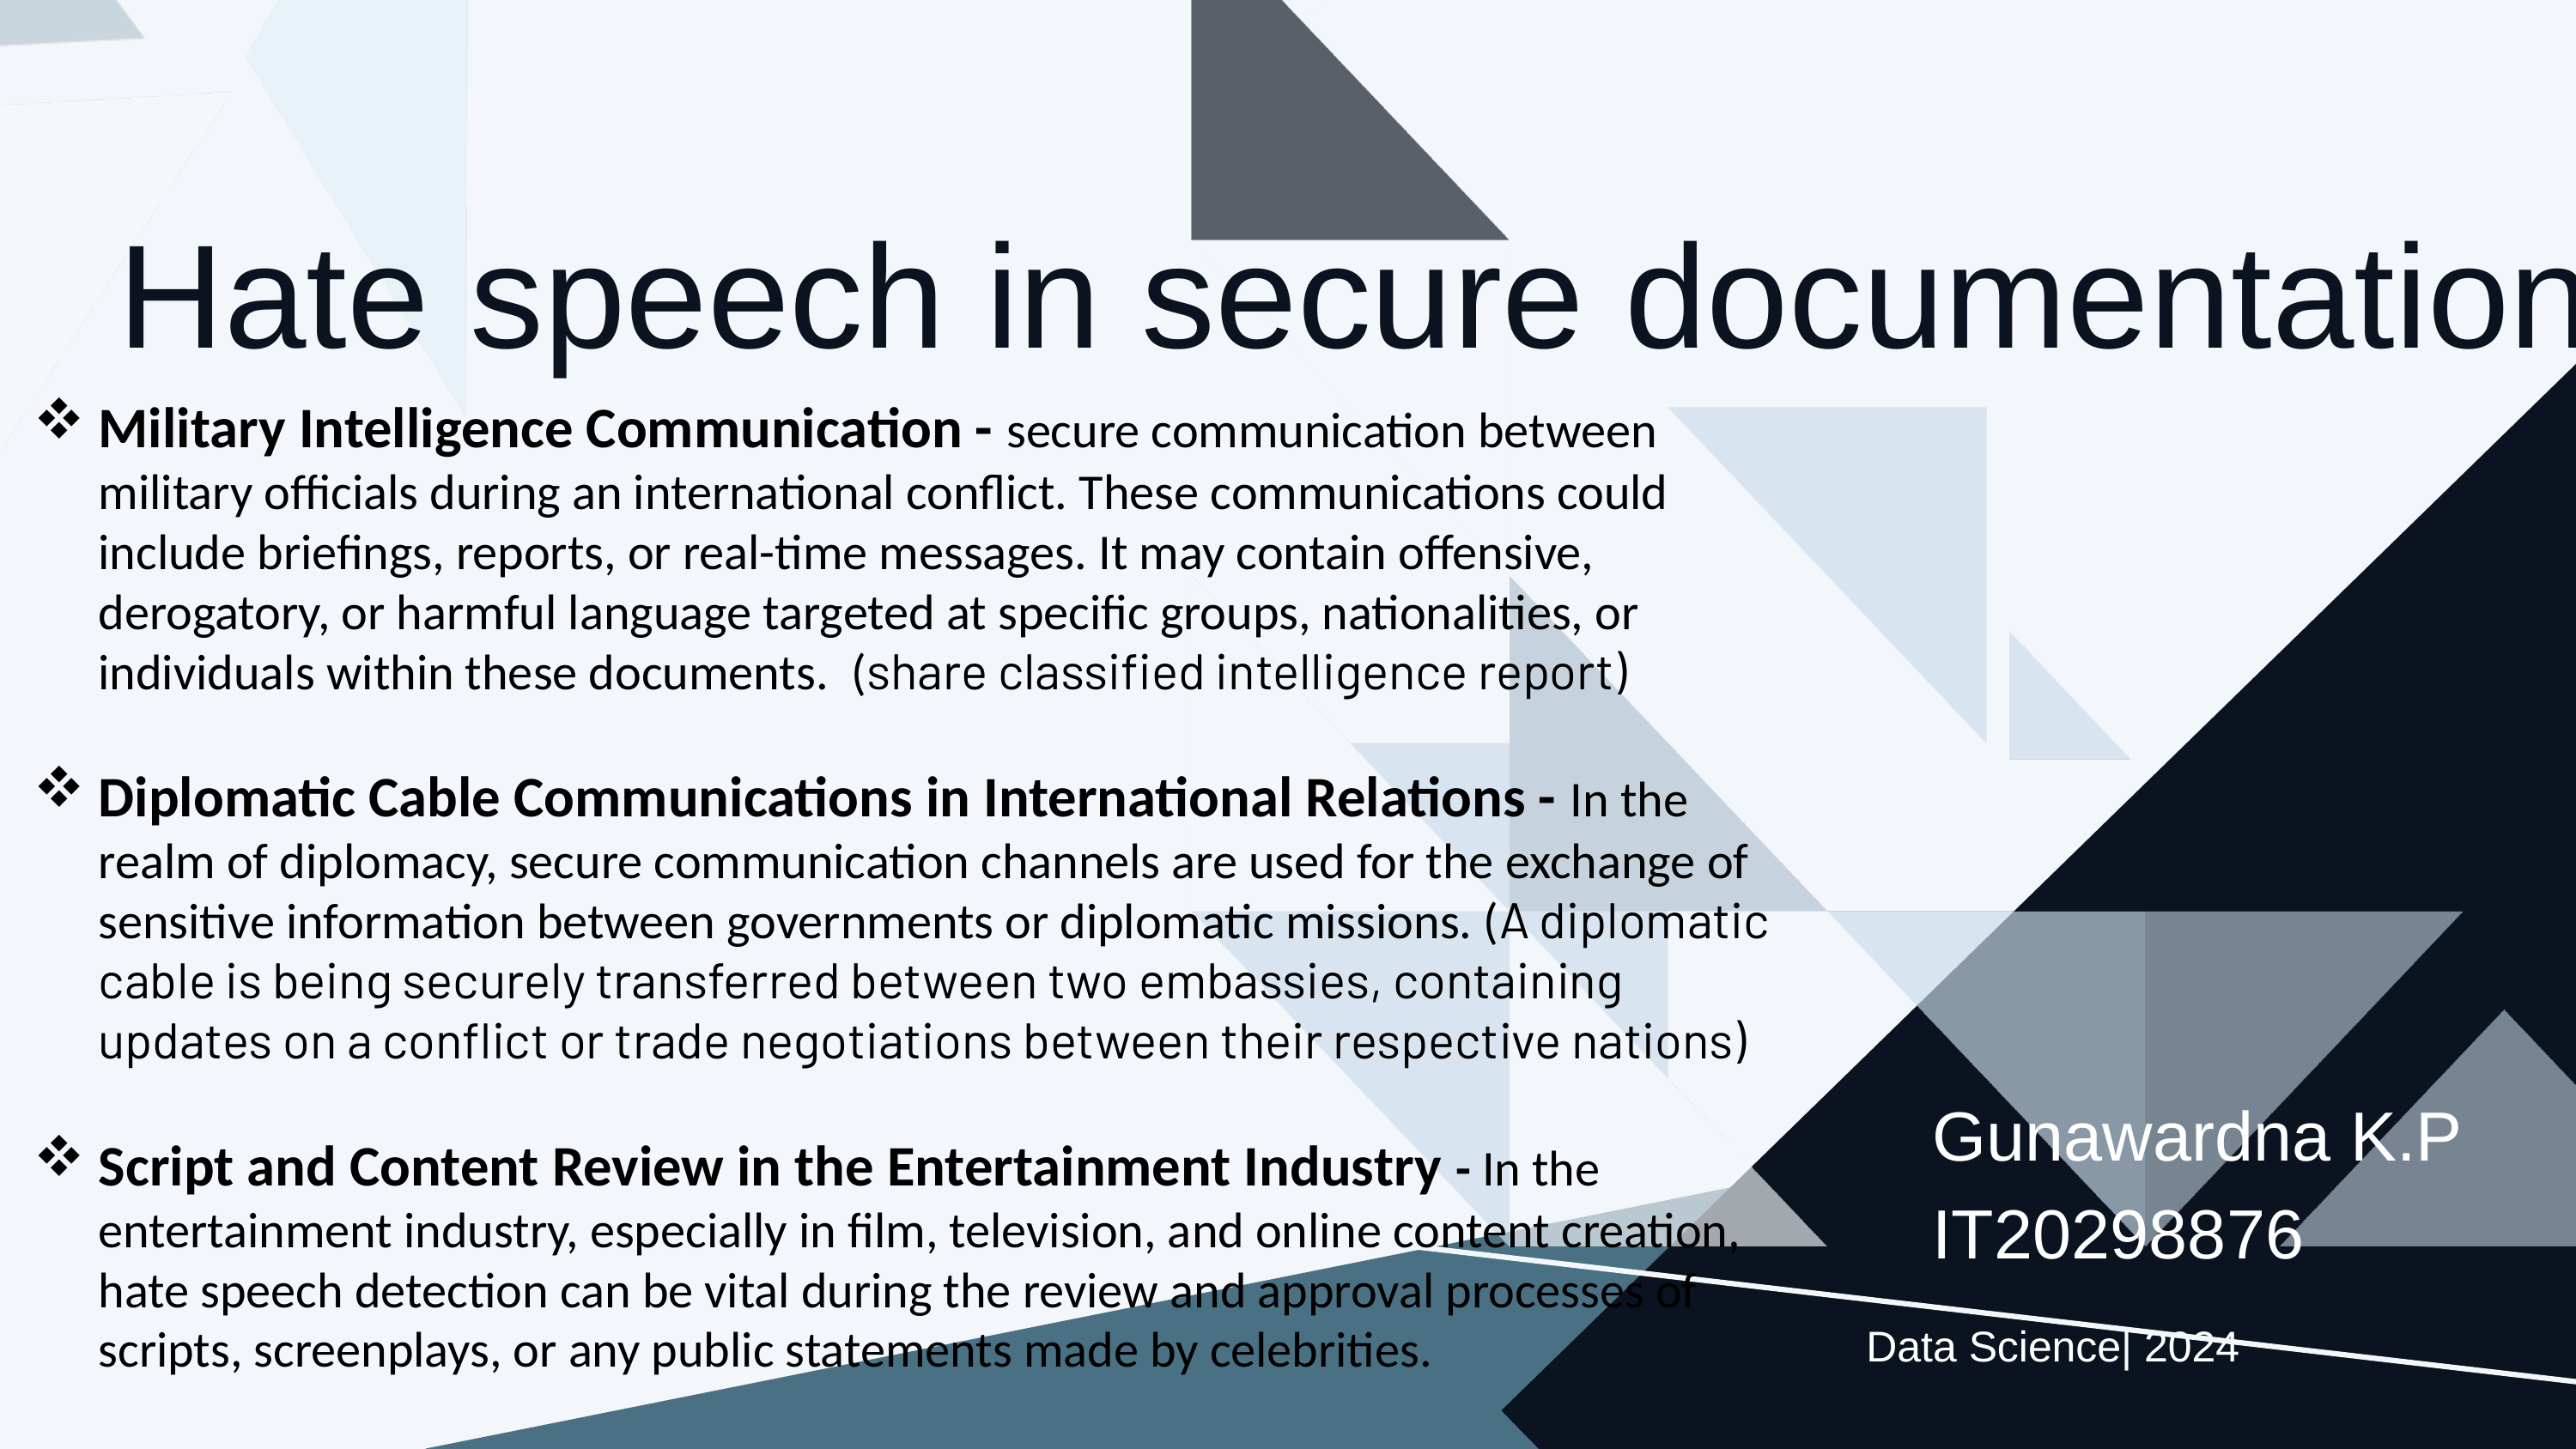

Hate speech in secure documentation
Military Intelligence Communication - secure communication between military officials during an international conflict. These communications could include briefings, reports, or real-time messages. It may contain offensive, derogatory, or harmful language targeted at specific groups, nationalities, or individuals within these documents.  (share classified intelligence report)

Diplomatic Cable Communications in International Relations - In the realm of diplomacy, secure communication channels are used for the exchange of sensitive information between governments or diplomatic missions. (A diplomatic cable is being securely transferred between two embassies, containing updates on a conflict or trade negotiations between their respective nations)

Script and Content Review in the Entertainment Industry - In the entertainment industry, especially in film, television, and online content creation, hate speech detection can be vital during the review and approval processes of scripts, screenplays, or any public statements made by celebrities.

Gunawardna K.P  IT20298876

Data Science| 2024